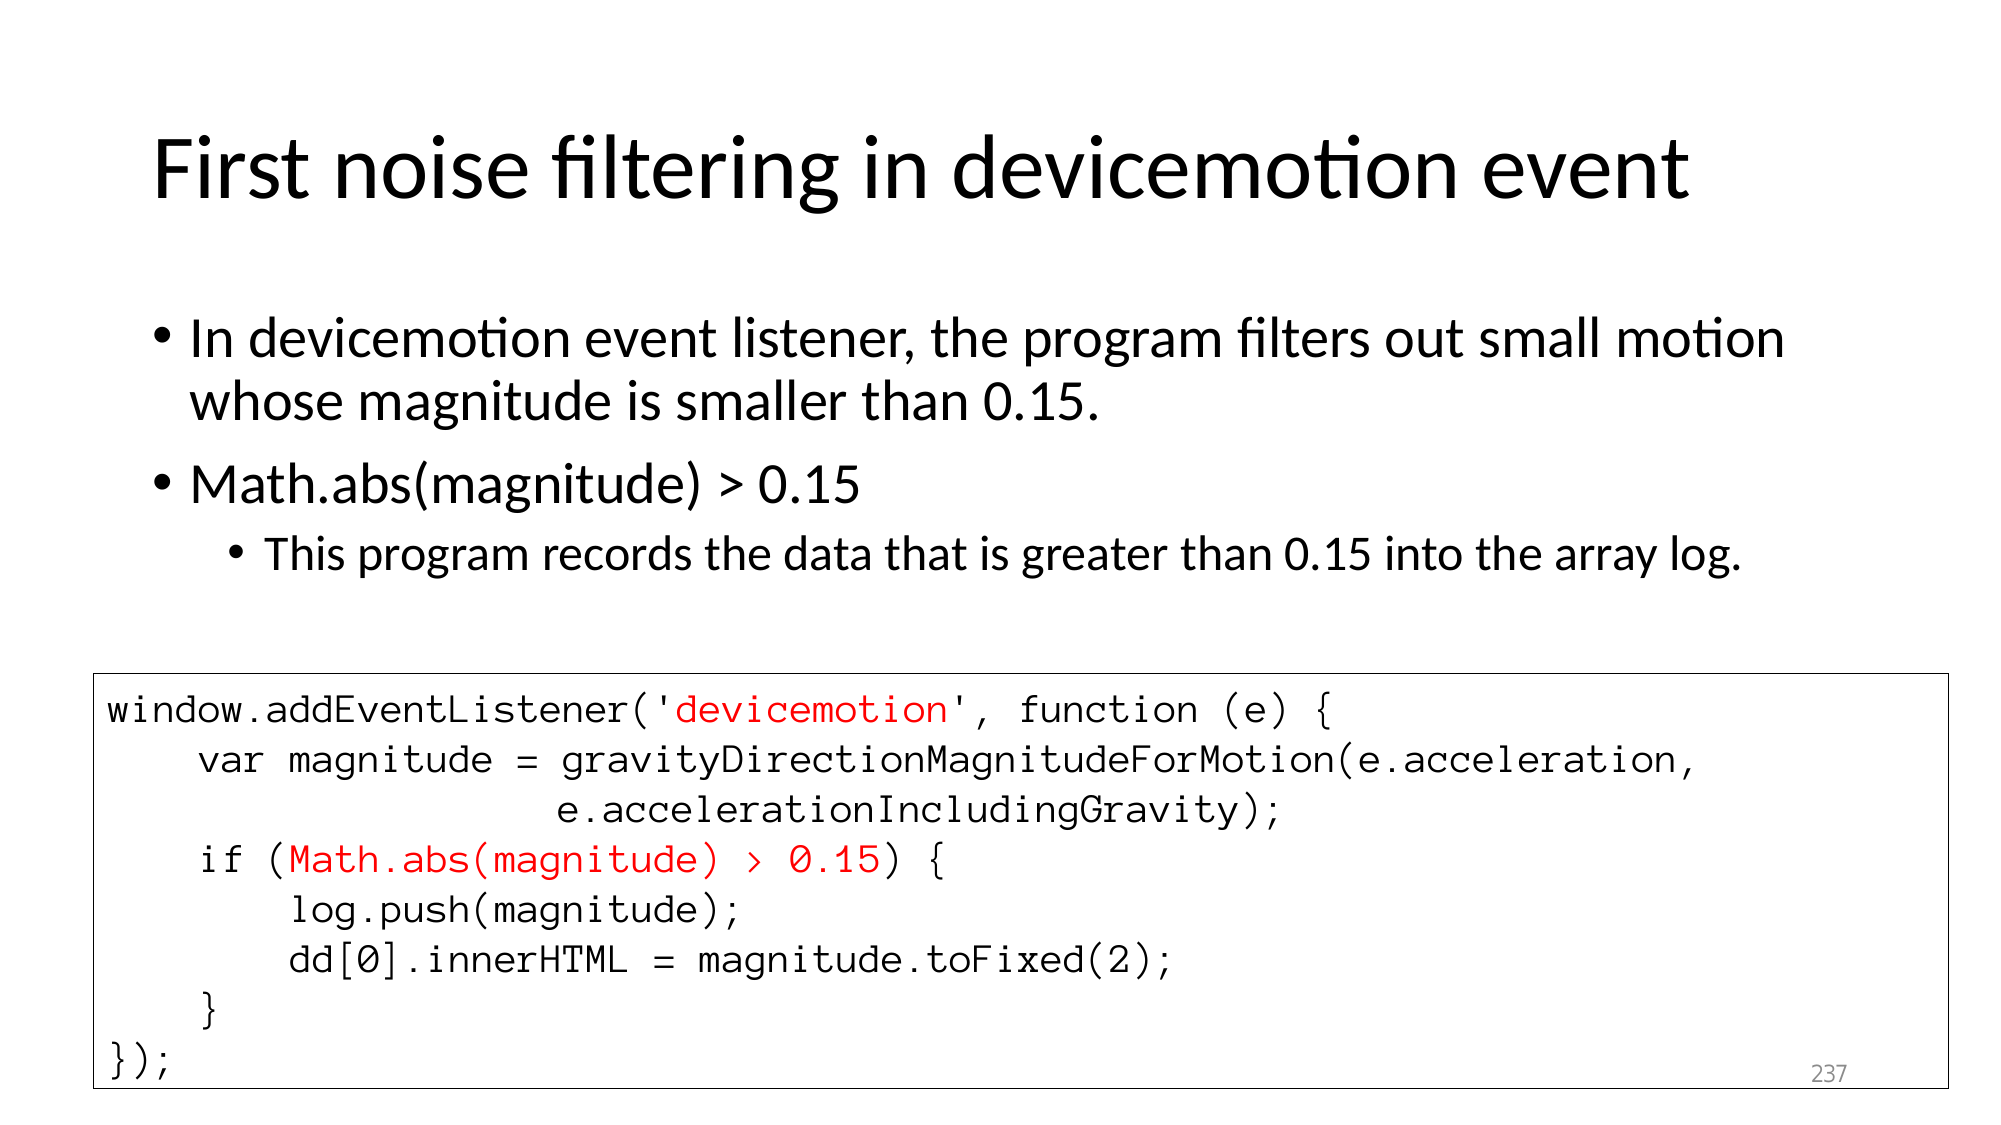

# First noise filtering in devicemotion event
In devicemotion event listener, the program filters out small motion whose magnitude is smaller than 0.15.
Math.abs(magnitude) > 0.15
This program records the data that is greater than 0.15 into the array log.
window.addEventListener('devicemotion', function (e) {
    var magnitude = gravityDirectionMagnitudeForMotion(e.acceleration,
			e.accelerationIncludingGravity);
    if (Math.abs(magnitude) > 0.15) {
        log.push(magnitude);
        dd[0].innerHTML = magnitude.toFixed(2);
    }
});
237